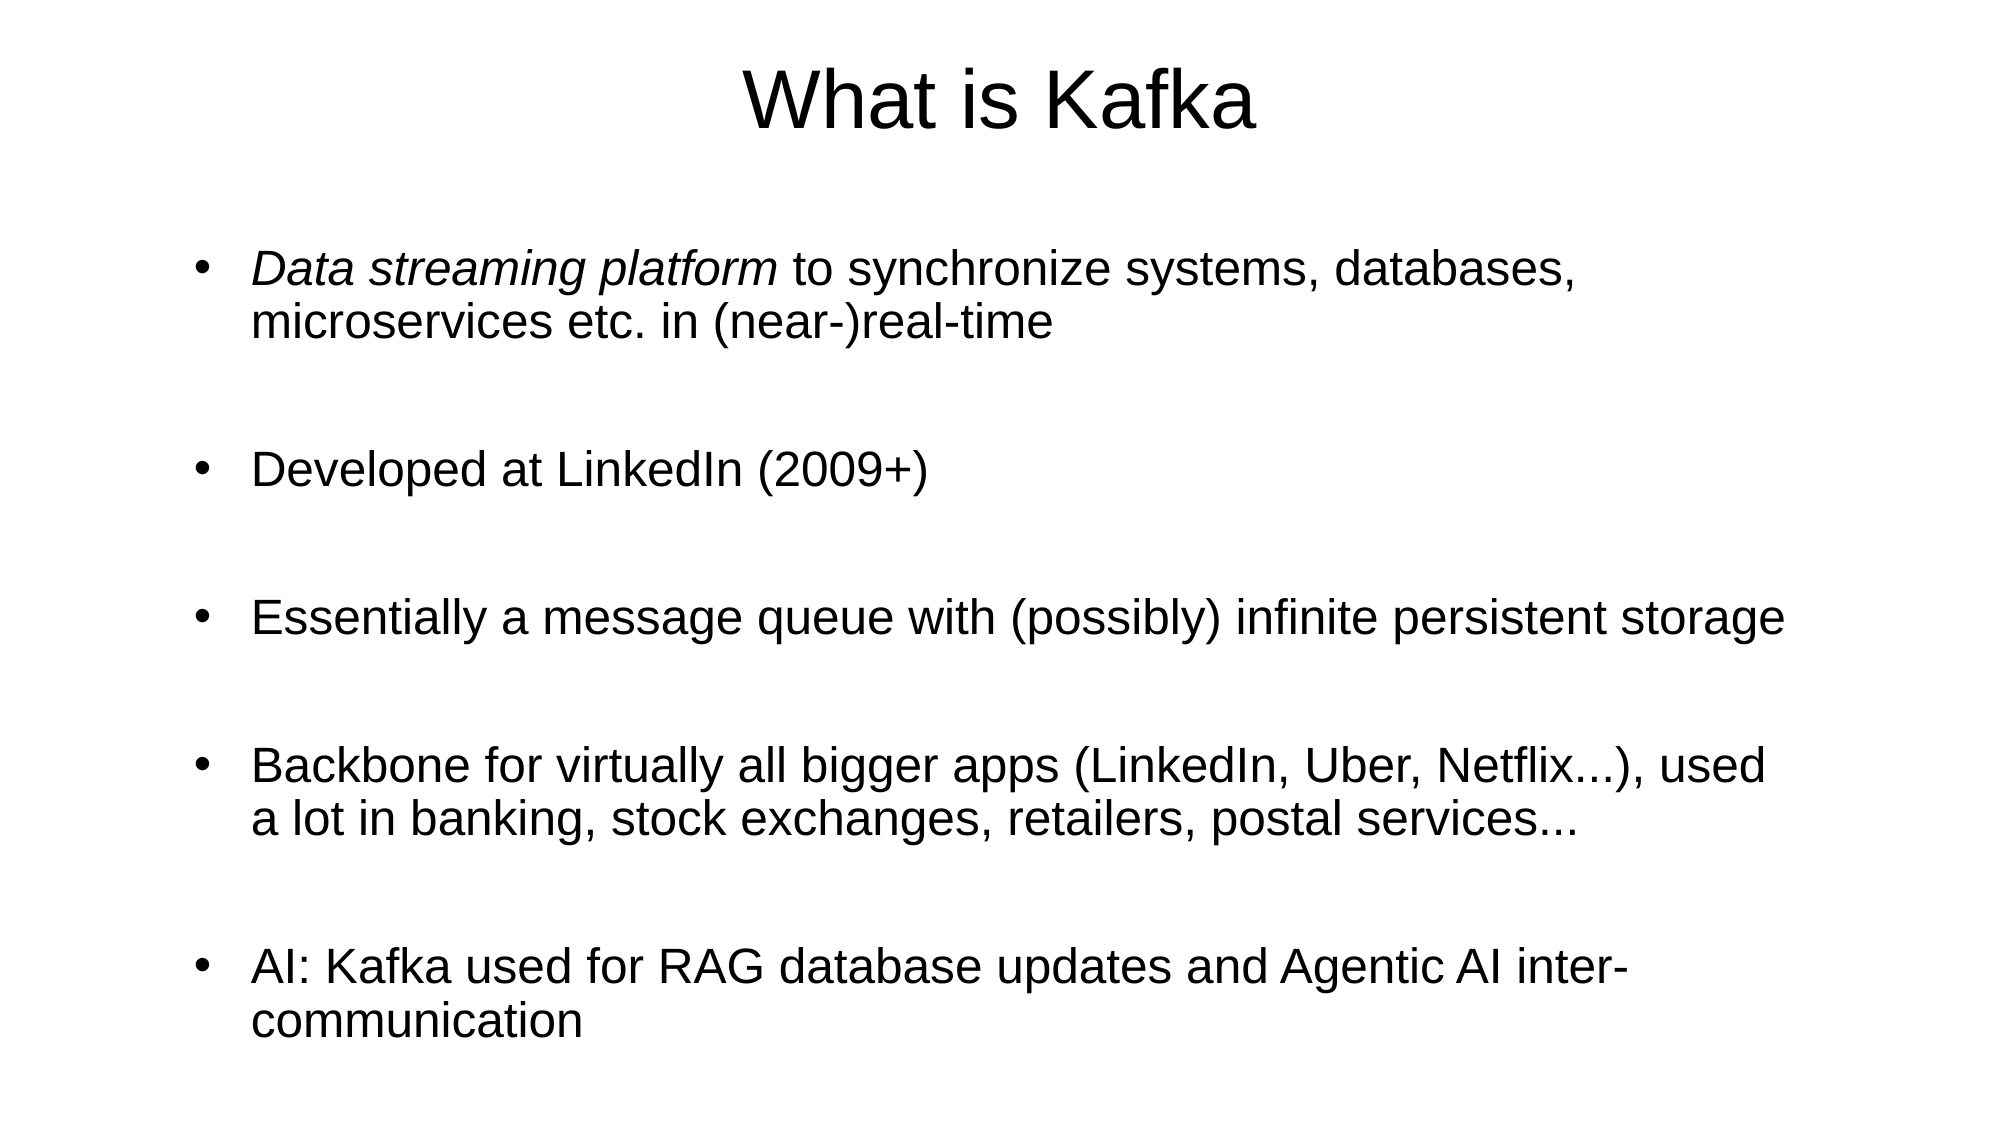

# What is Kafka
Data streaming platform to synchronize systems, databases, microservices etc. in (near-)real-time

Developed at LinkedIn (2009+)

Essentially a message queue with (possibly) infinite persistent storage

Backbone for virtually all bigger apps (LinkedIn, Uber, Netflix...), used a lot in banking, stock exchanges, retailers, postal services...

AI: Kafka used for RAG database updates and Agentic AI inter-communication